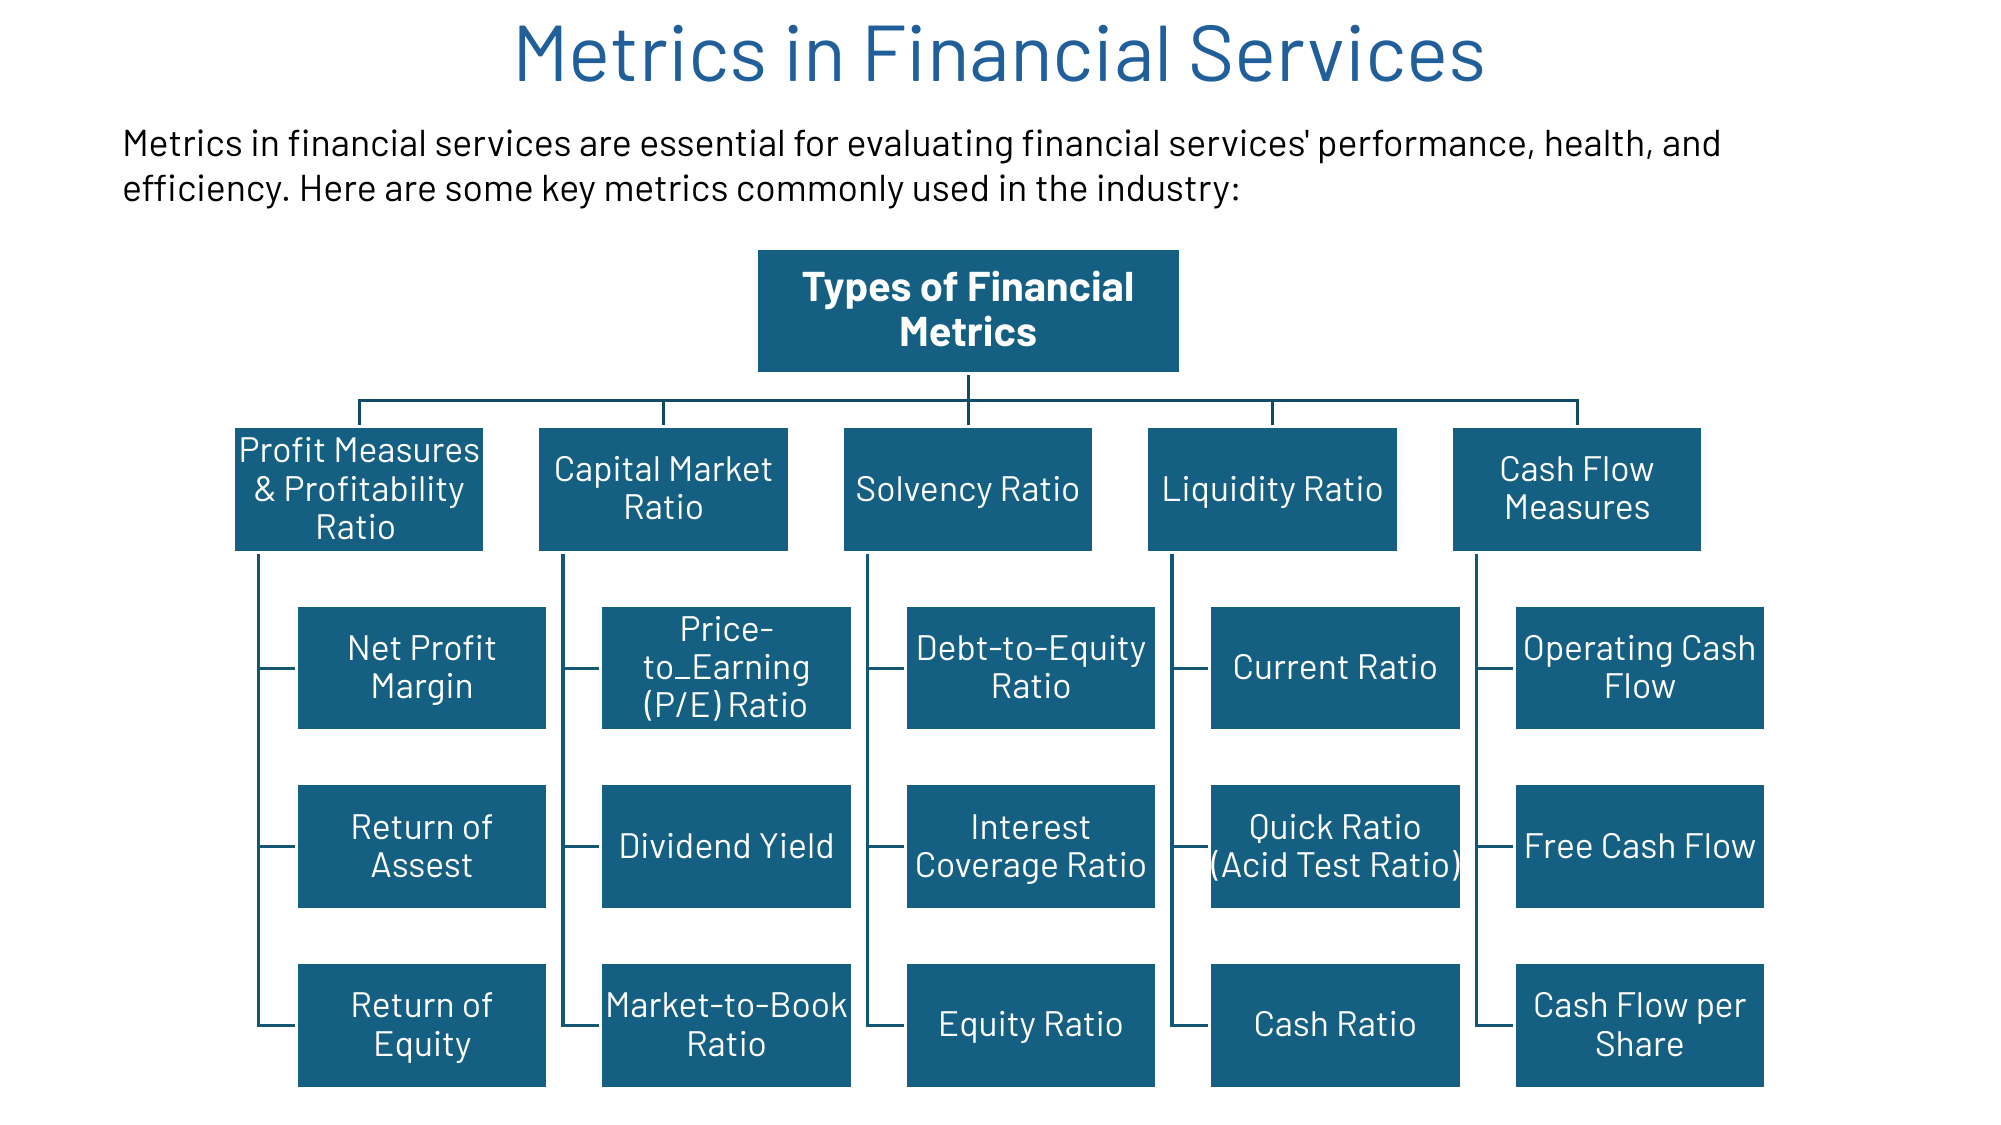

# Metrics in Financial Services
Metrics in financial services are essential for evaluating financial services' performance, health, and efficiency. Here are some key metrics commonly used in the industry:
Types of Financial Metrics
Profit Measures & Profitability Ratio
Net Profit Margin
Return of Assest
Return of Equity
Capital Market Ratio
Price-to_Earning (P/E) Ratio
Dividend Yield
Market-to-Book Ratio
Solvency Ratio
Debt-to-Equity Ratio
Interest Coverage Ratio
Equity Ratio
Liquidity Ratio
Current Ratio
Quick Ratio (Acid Test Ratio)
Cash Ratio
Cash Flow Measures
Operating Cash Flow
Free Cash Flow
Cash Flow per Share